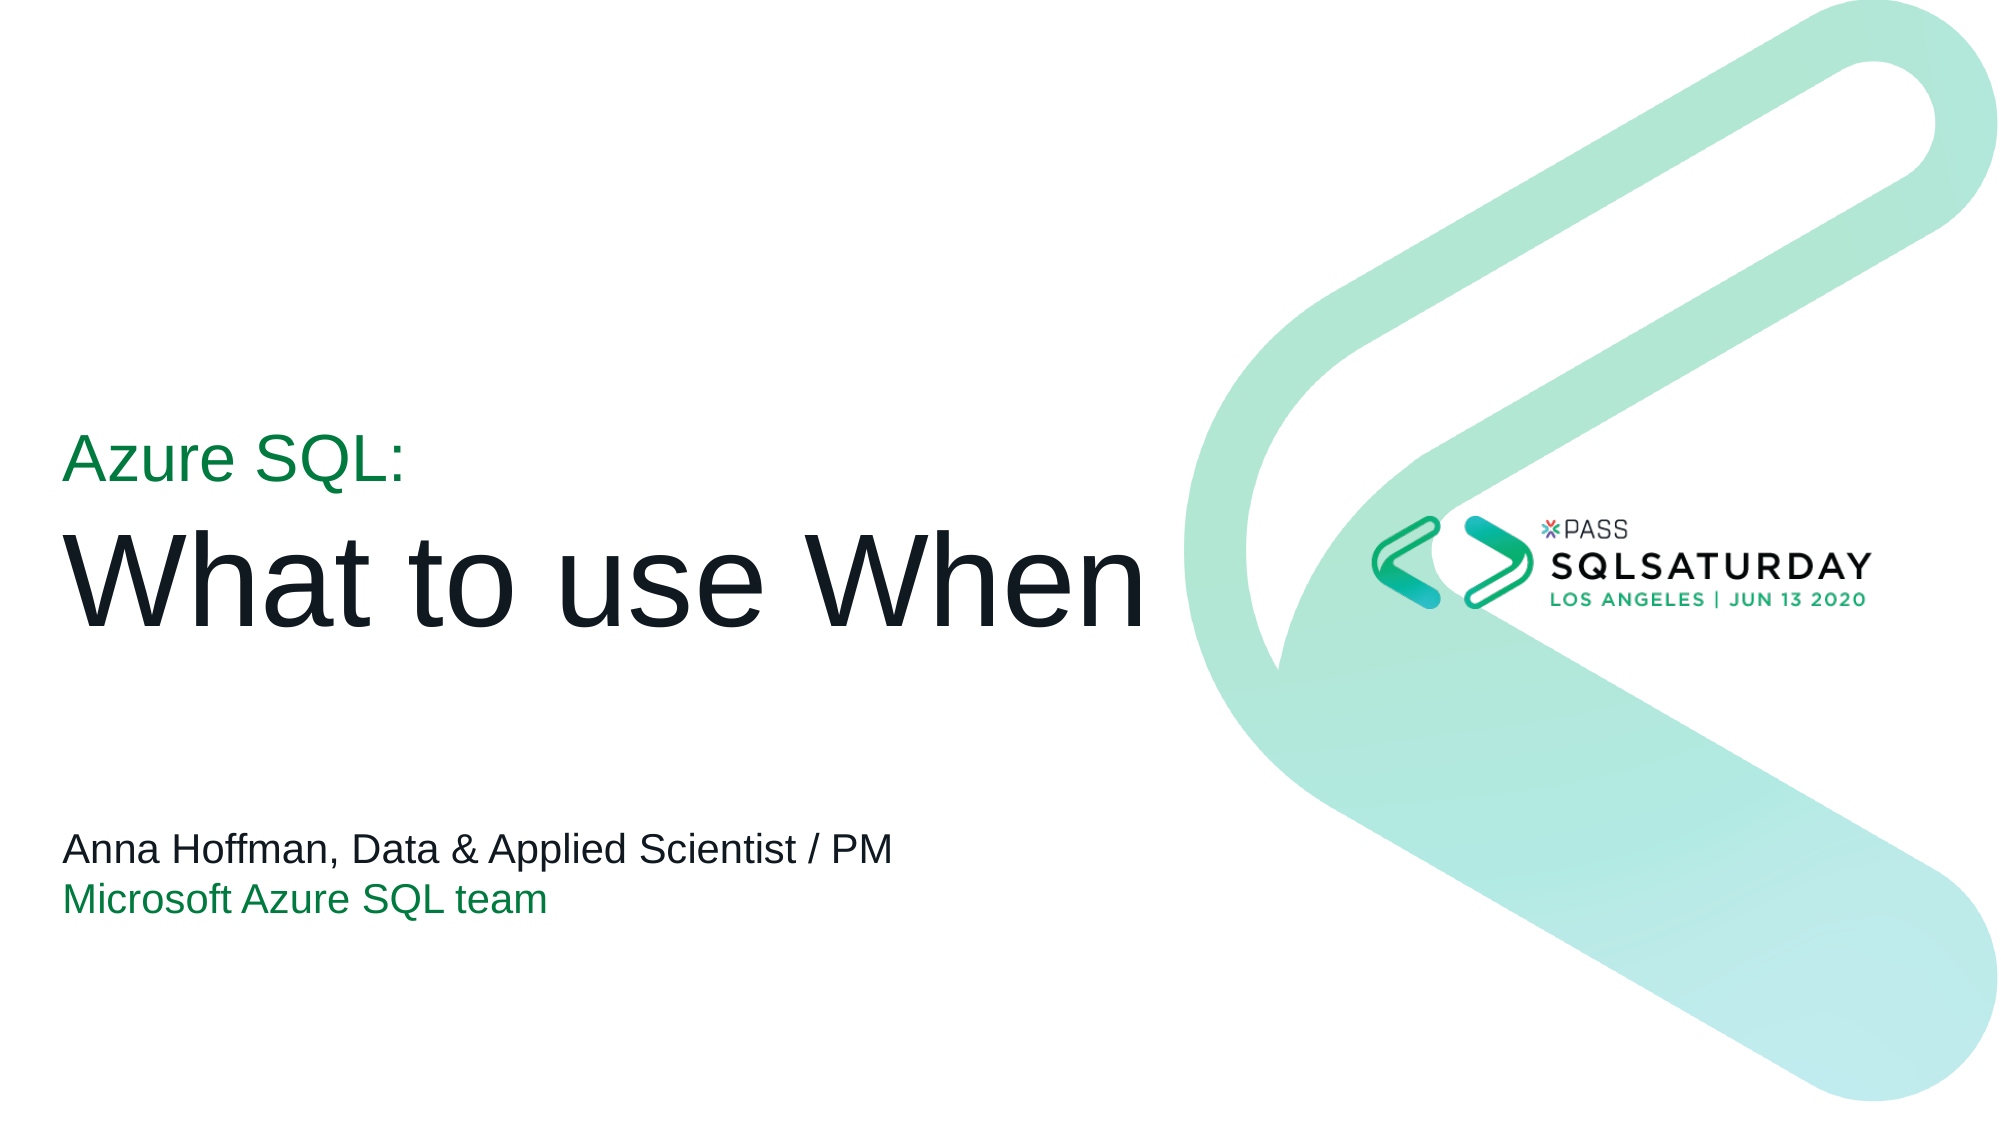

# Azure SQL: What to use When Anna Hoffman, Data & Applied Scientist / PM Microsoft Azure SQL team